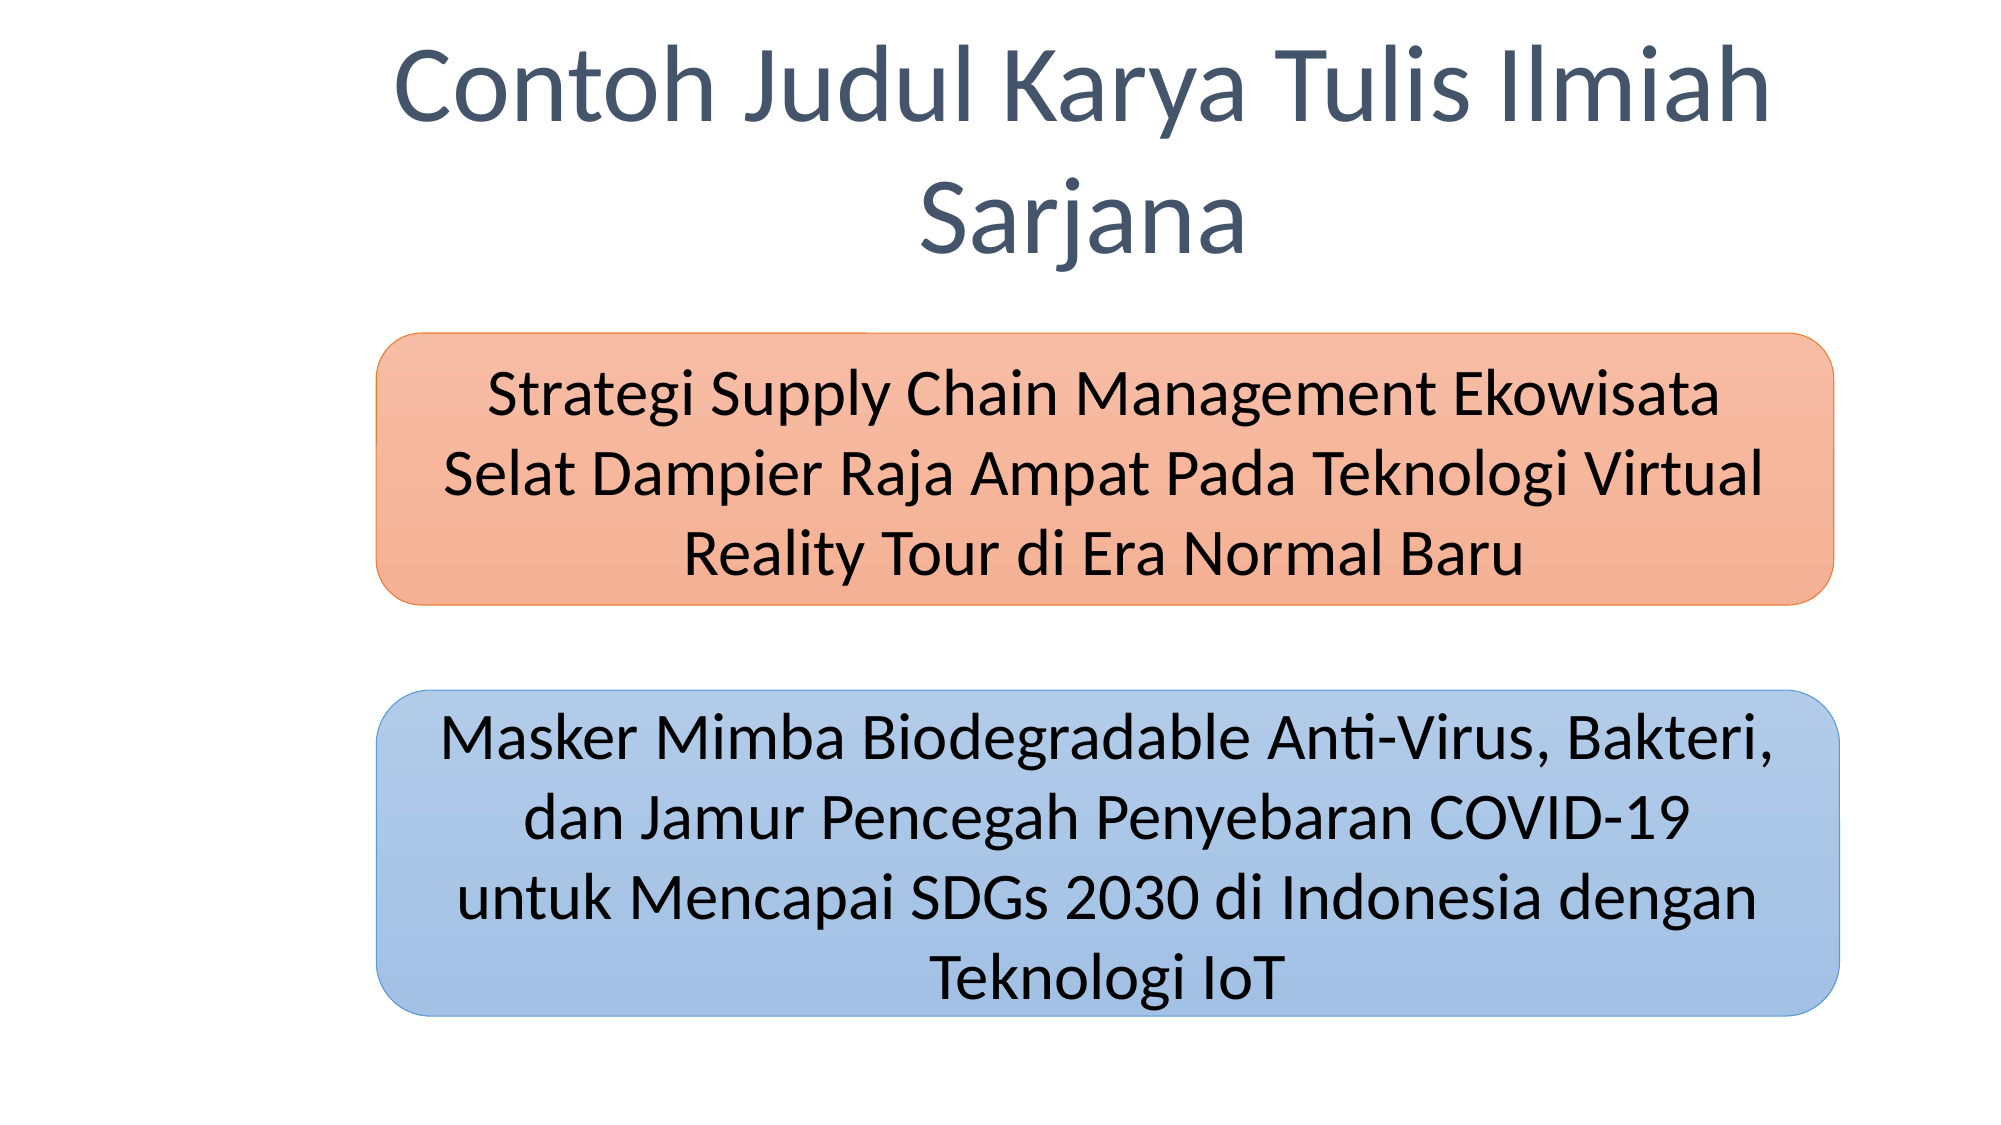

Contoh Judul Karya Tulis Ilmiah Sarjana
Strategi Supply Chain Management Ekowisata
Selat Dampier Raja Ampat Pada Teknologi Virtual
Reality Tour di Era Normal Baru
Masker Mimba Biodegradable Anti-Virus, Bakteri,
dan Jamur Pencegah Penyebaran COVID-19
untuk Mencapai SDGs 2030 di Indonesia dengan
Teknologi IoT